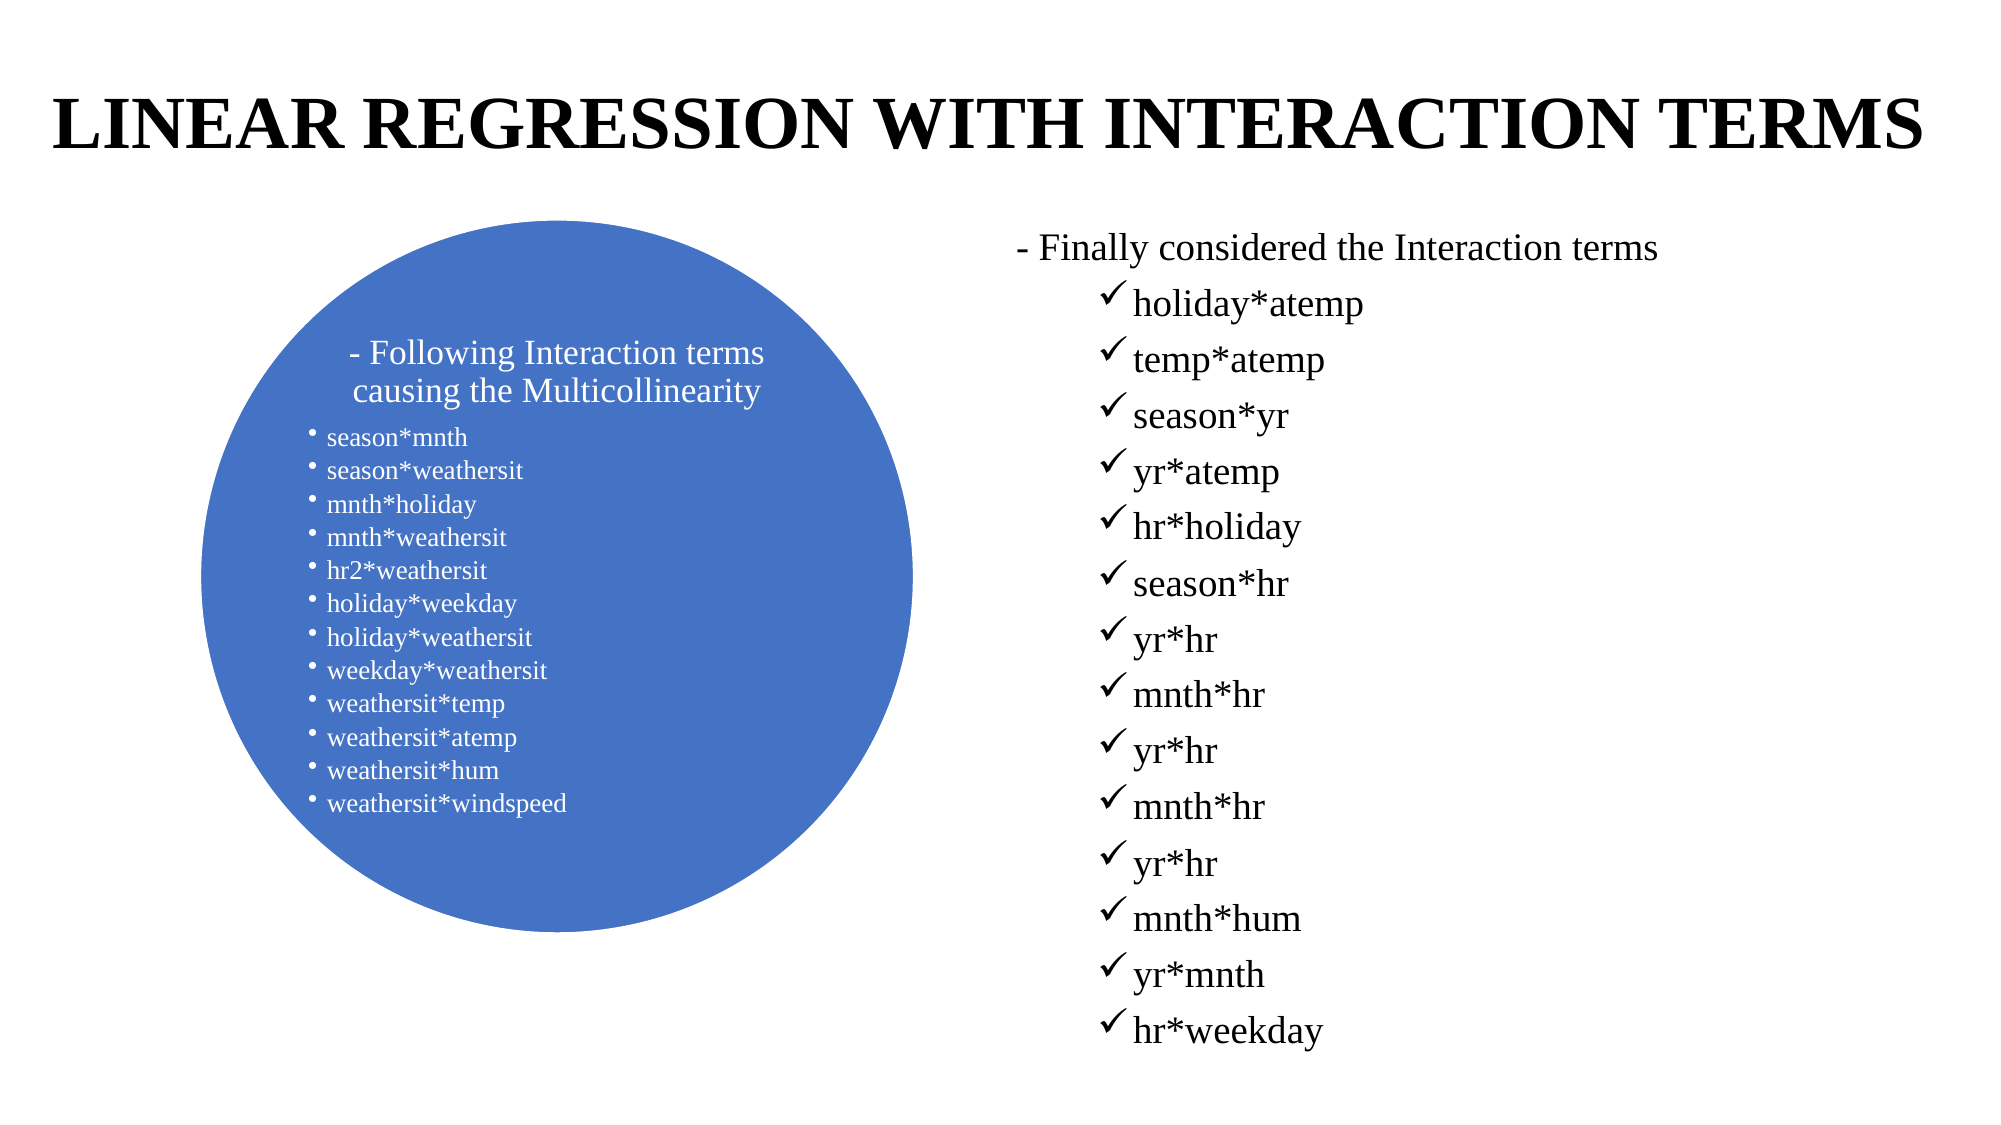

# LINEAR REGRESSION WITH INTERACTION TERMS
- Finally considered the Interaction terms
holiday*atemp
temp*atemp
season*yr
yr*atemp
hr*holiday
season*hr
yr*hr
mnth*hr
yr*hr
mnth*hr
yr*hr
mnth*hum
yr*mnth
hr*weekday
- Following Interaction terms causing the Multicollinearity
season*mnth
season*weathersit
mnth*holiday
mnth*weathersit
hr2*weathersit
holiday*weekday
holiday*weathersit
weekday*weathersit
weathersit*temp
weathersit*atemp
weathersit*hum
weathersit*windspeed